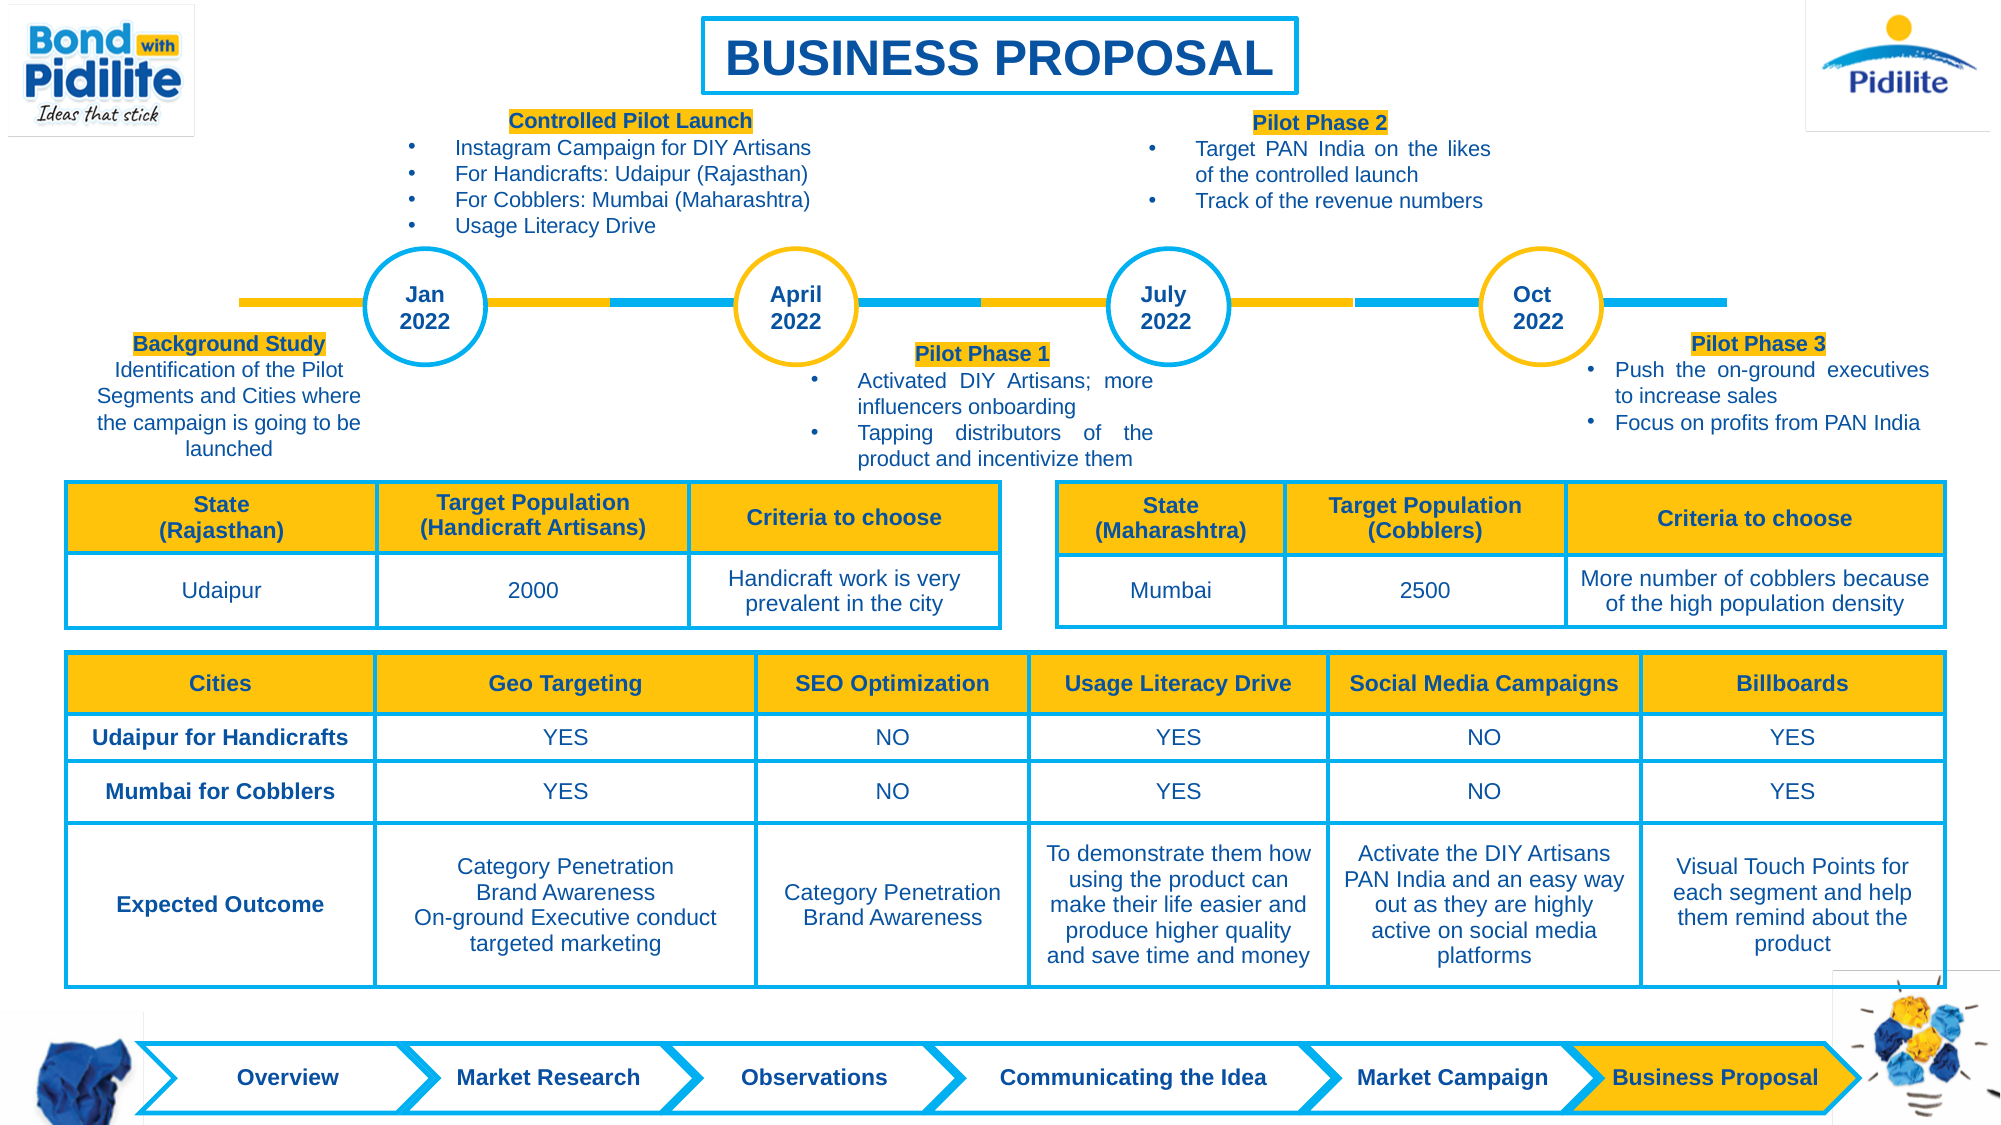

BUSINESS PROPOSAL
Controlled Pilot Launch
Instagram Campaign for DIY Artisans
For Handicrafts: Udaipur (Rajasthan)
For Cobblers: Mumbai (Maharashtra)
Usage Literacy Drive
Pilot Phase 2
Target PAN India on the likes of the controlled launch
Track of the revenue numbers
Jan 2022
April2022
July
2022
Oct
2022
Background Study
Identification of the Pilot Segments and Cities where the campaign is going to be launched
Pilot Phase 3
Push the on-ground executives to increase sales
Focus on profits from PAN India
Pilot Phase 1
Activated DIY Artisans; more influencers onboarding
Tapping distributors of the product and incentivize them
| State (Maharashtra) | Target Population (Cobblers) | Criteria to choose |
| --- | --- | --- |
| Mumbai | 2500 | More number of cobblers because of the high population density |
| State (Rajasthan) | Target Population (Handicraft Artisans) | Criteria to choose |
| --- | --- | --- |
| Udaipur | 2000 | Handicraft work is very prevalent in the city |
| Cities | Geo Targeting | SEO Optimization | Usage Literacy Drive | Social Media Campaigns | Billboards |
| --- | --- | --- | --- | --- | --- |
| Udaipur for Handicrafts | YES | NO | YES | NO | YES |
| Mumbai for Cobblers | YES | NO | YES | NO | YES |
| Expected Outcome | Category Penetration Brand Awareness On-ground Executive conduct targeted marketing | Category Penetration Brand Awareness | To demonstrate them how using the product can make their life easier and produce higher quality and save time and money | Activate the DIY Artisans PAN India and an easy way out as they are highly active on social media platforms | Visual Touch Points for each segment and help them remind about the product |
Overview
Market Research
Observations
Communicating the Idea
Market Campaign
Business Proposal